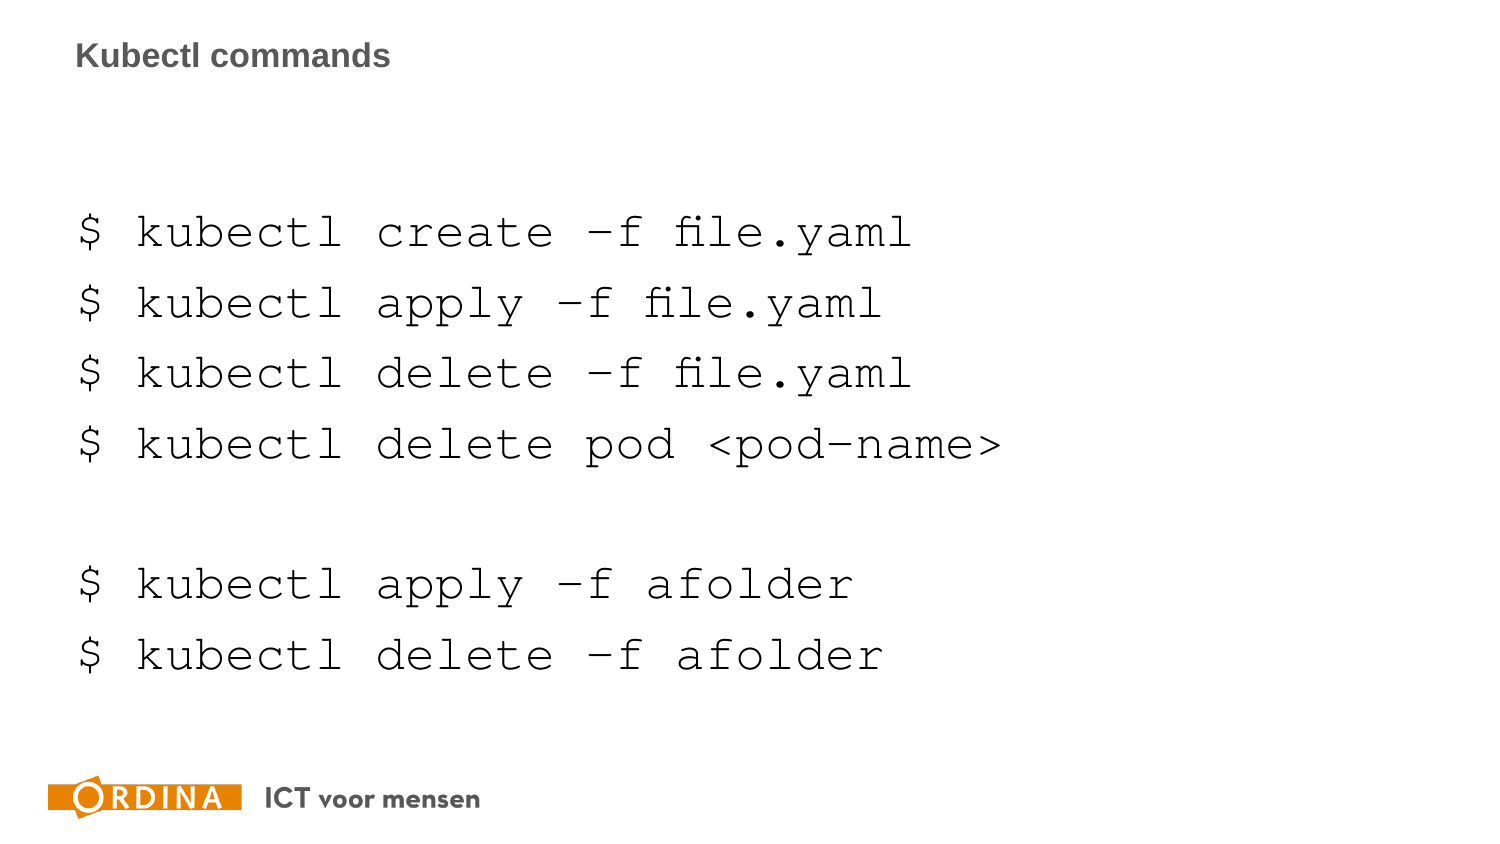

# Kubectl commands
$ kubectl create -f file.yaml
$ kubectl apply -f file.yaml
$ kubectl delete -f file.yaml
$ kubectl delete pod <pod-name>

$ kubectl apply -f afolder
$ kubectl delete -f afolder
28